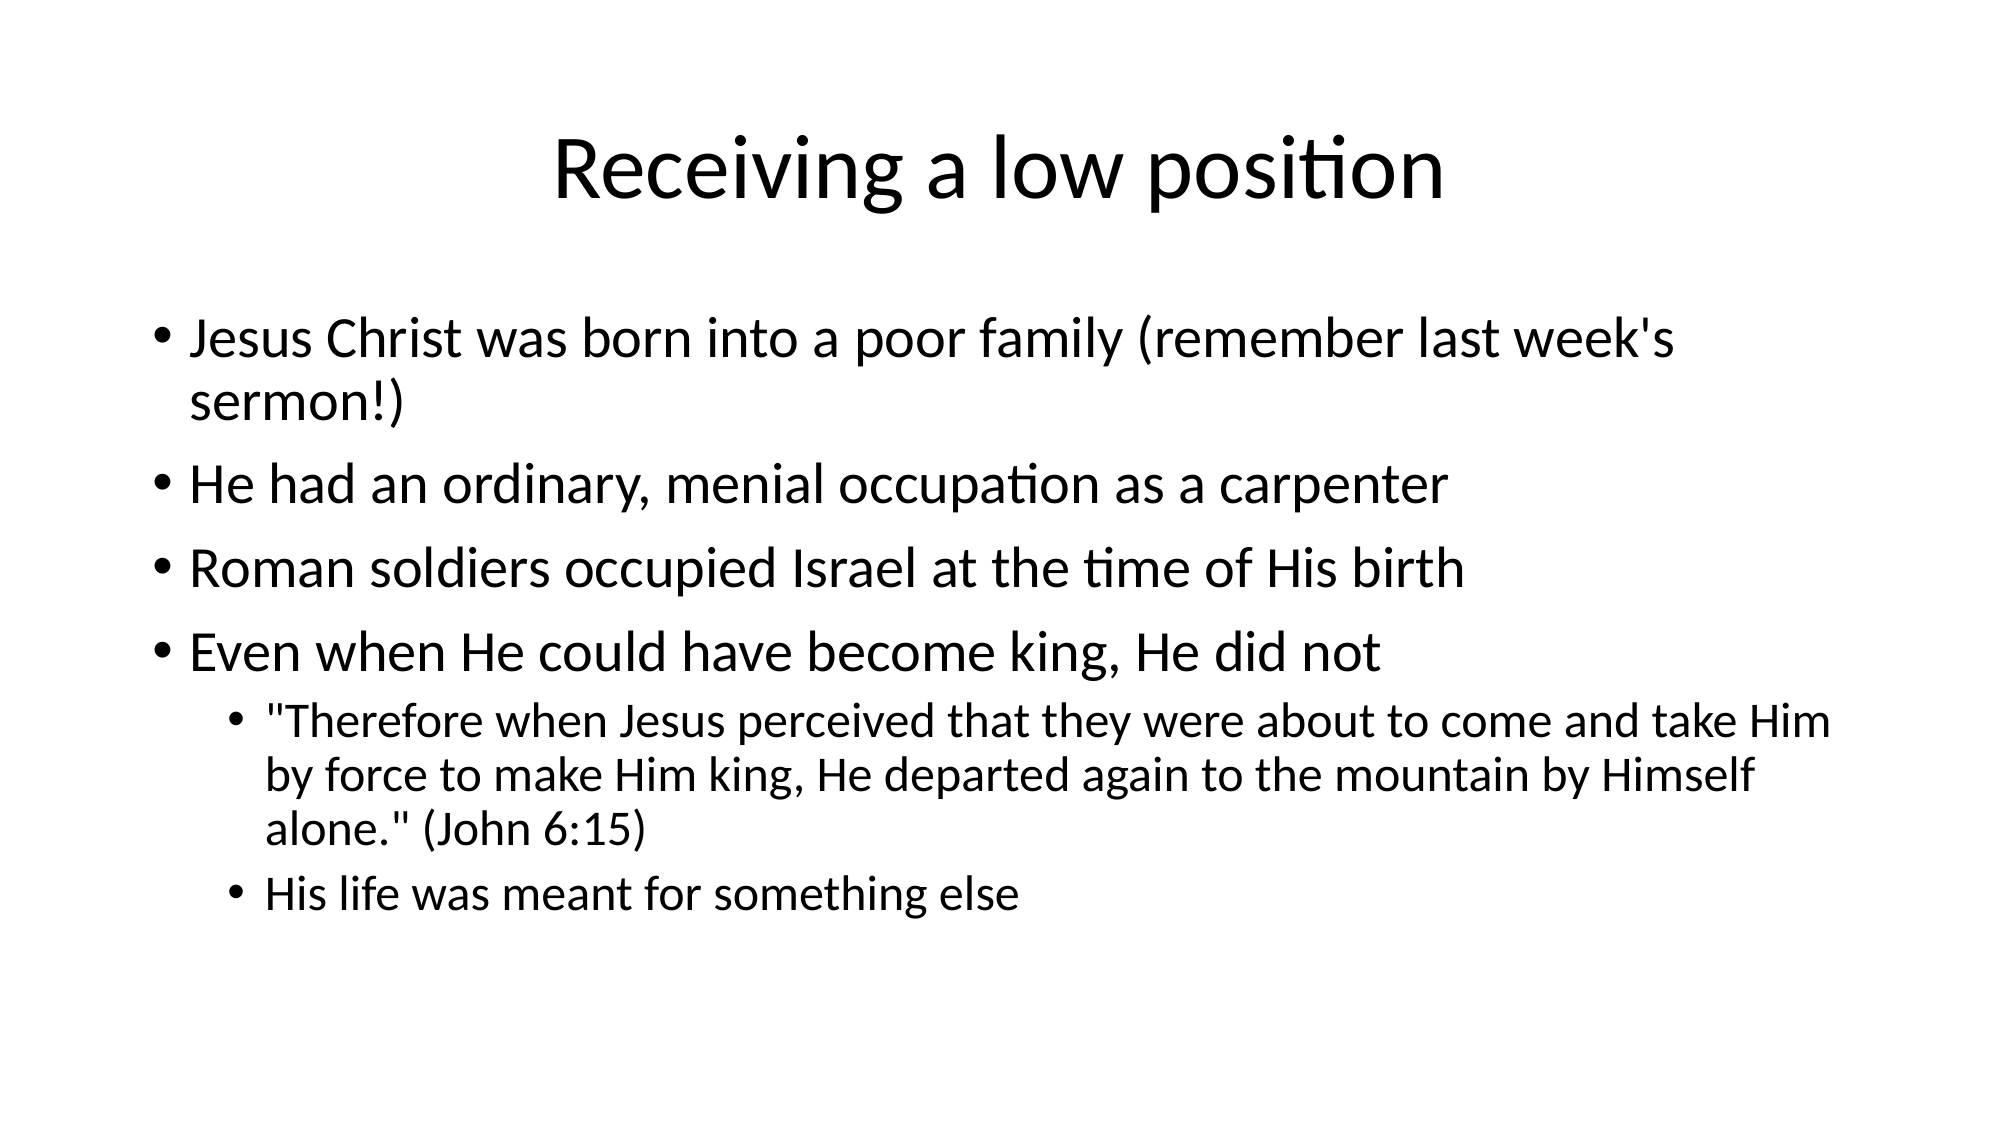

# Receiving a low position
Jesus Christ was born into a poor family (remember last week's sermon!)
He had an ordinary, menial occupation as a carpenter
Roman soldiers occupied Israel at the time of His birth
Even when He could have become king, He did not
"Therefore when Jesus perceived that they were about to come and take Him by force to make Him king, He departed again to the mountain by Himself alone." (John 6:15)
His life was meant for something else